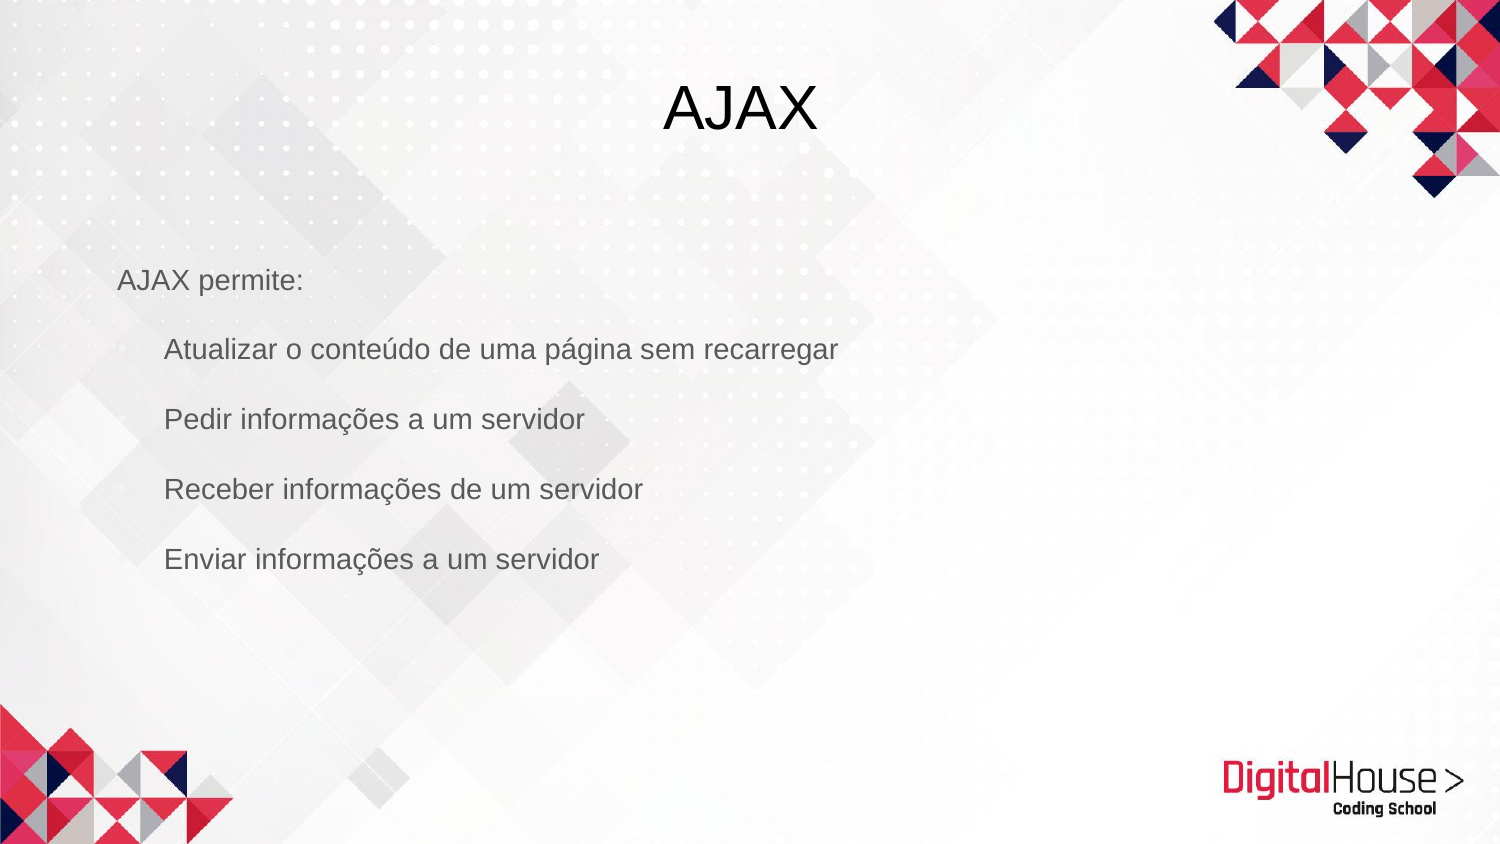

AJAX

AJAX permite:

Atualizar o conteúdo de uma página sem recarregar

Pedir informações a um servidor

Receber informações de um servidor

Enviar informações a um servidor